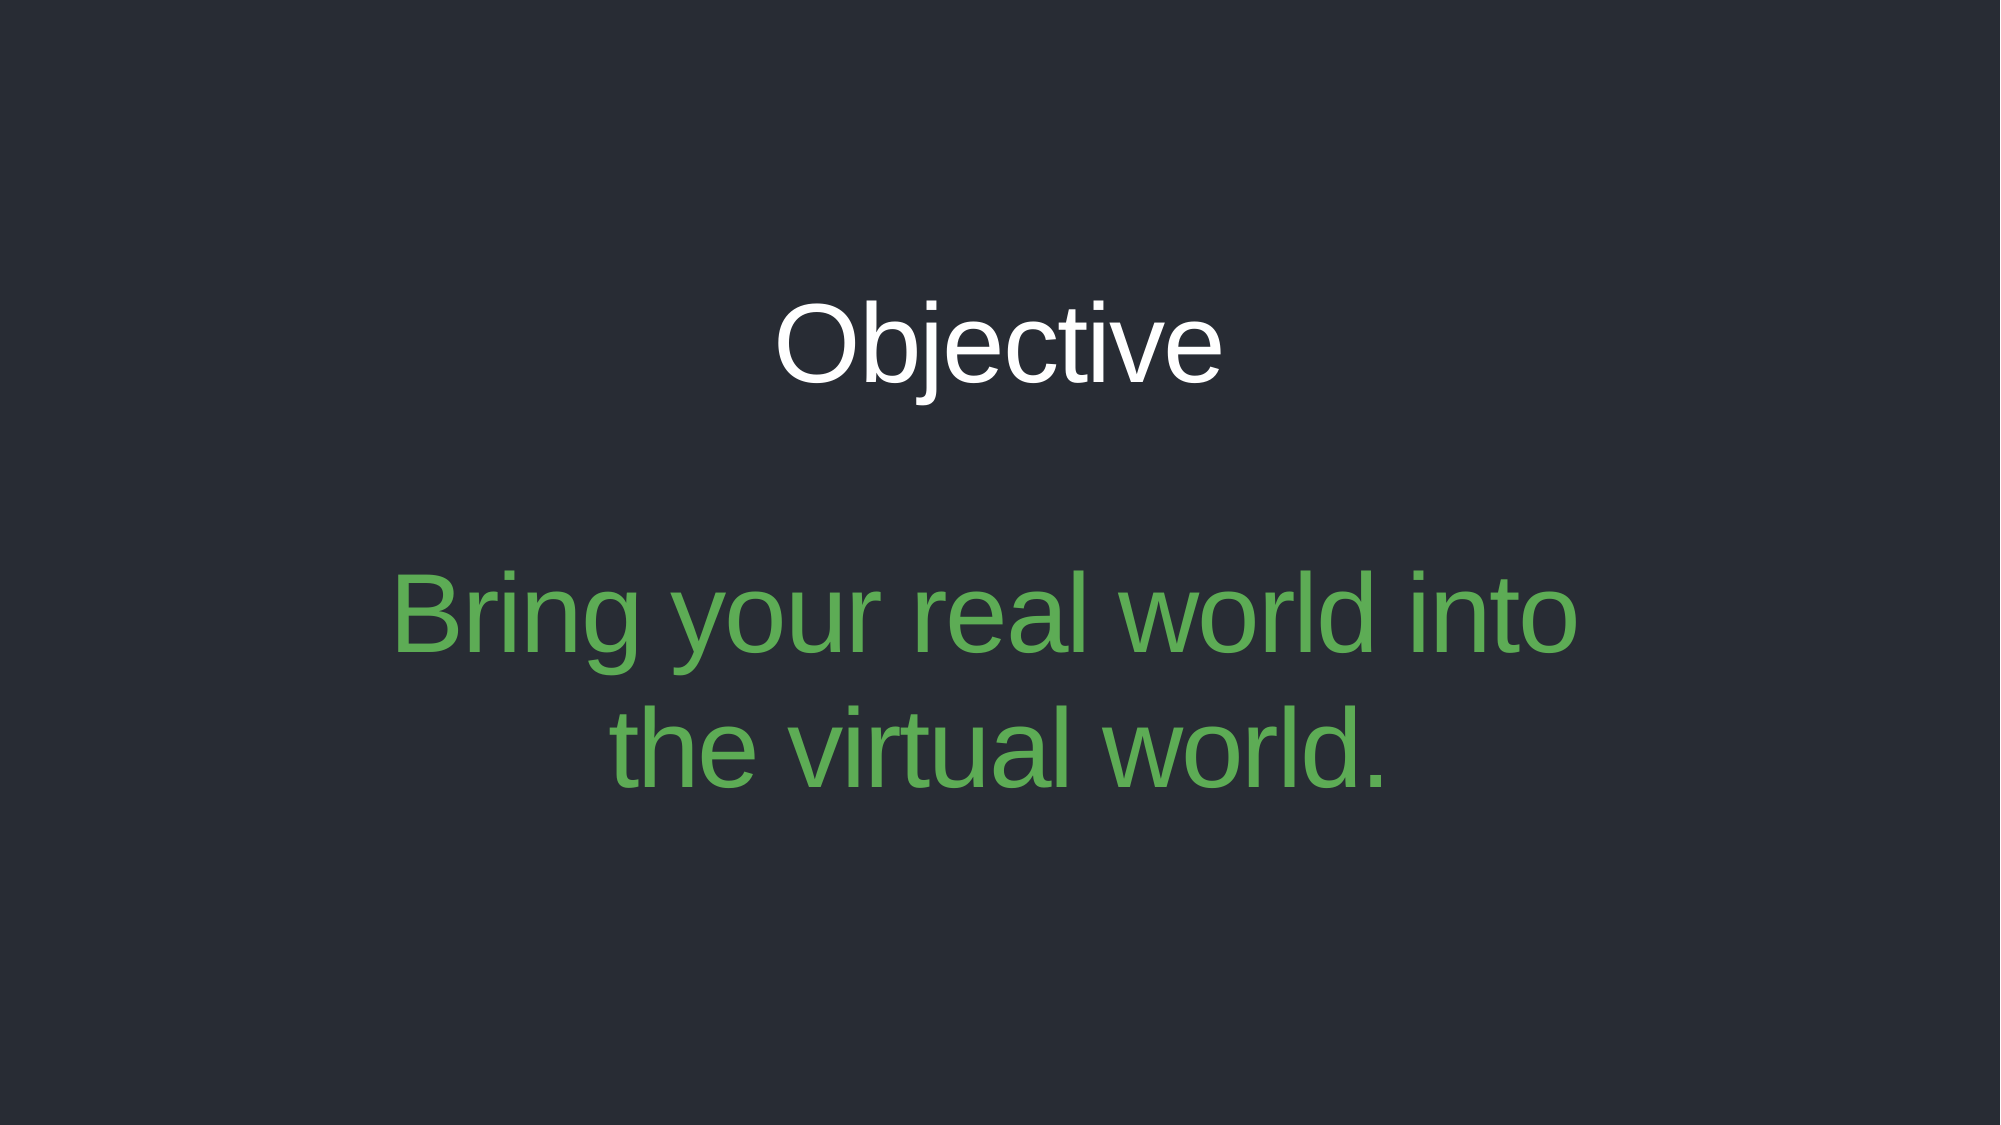

Objective

Bring your real world into
the virtual world.